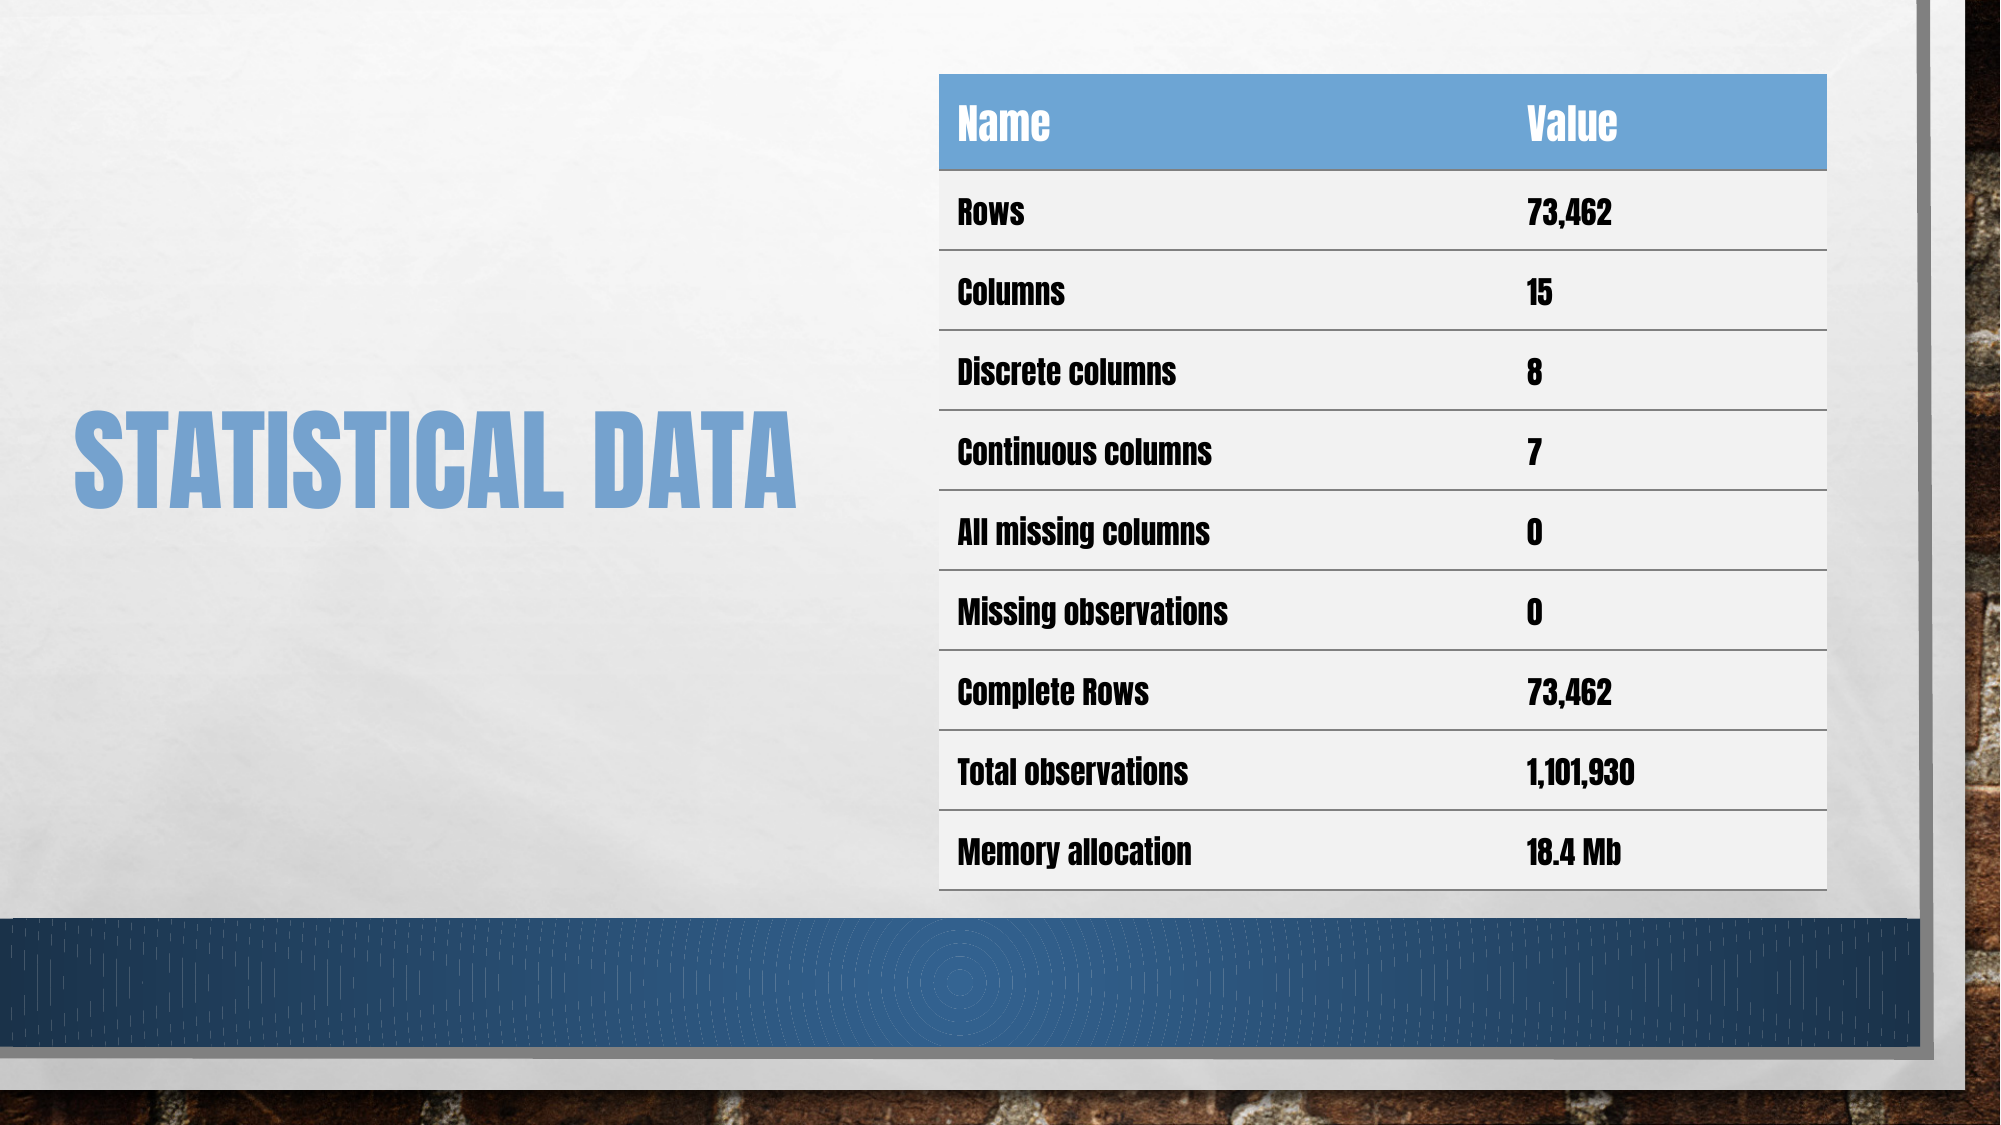

| Name | Value |
| --- | --- |
| Rows | 73,462 |
| Columns | 15 |
| Discrete columns | 8 |
| Continuous columns | 7 |
| All missing columns | 0 |
| Missing observations | 0 |
| Complete Rows | 73,462 |
| Total observations | 1,101,930 |
| Memory allocation | 18.4 Mb |
# Statistical Data